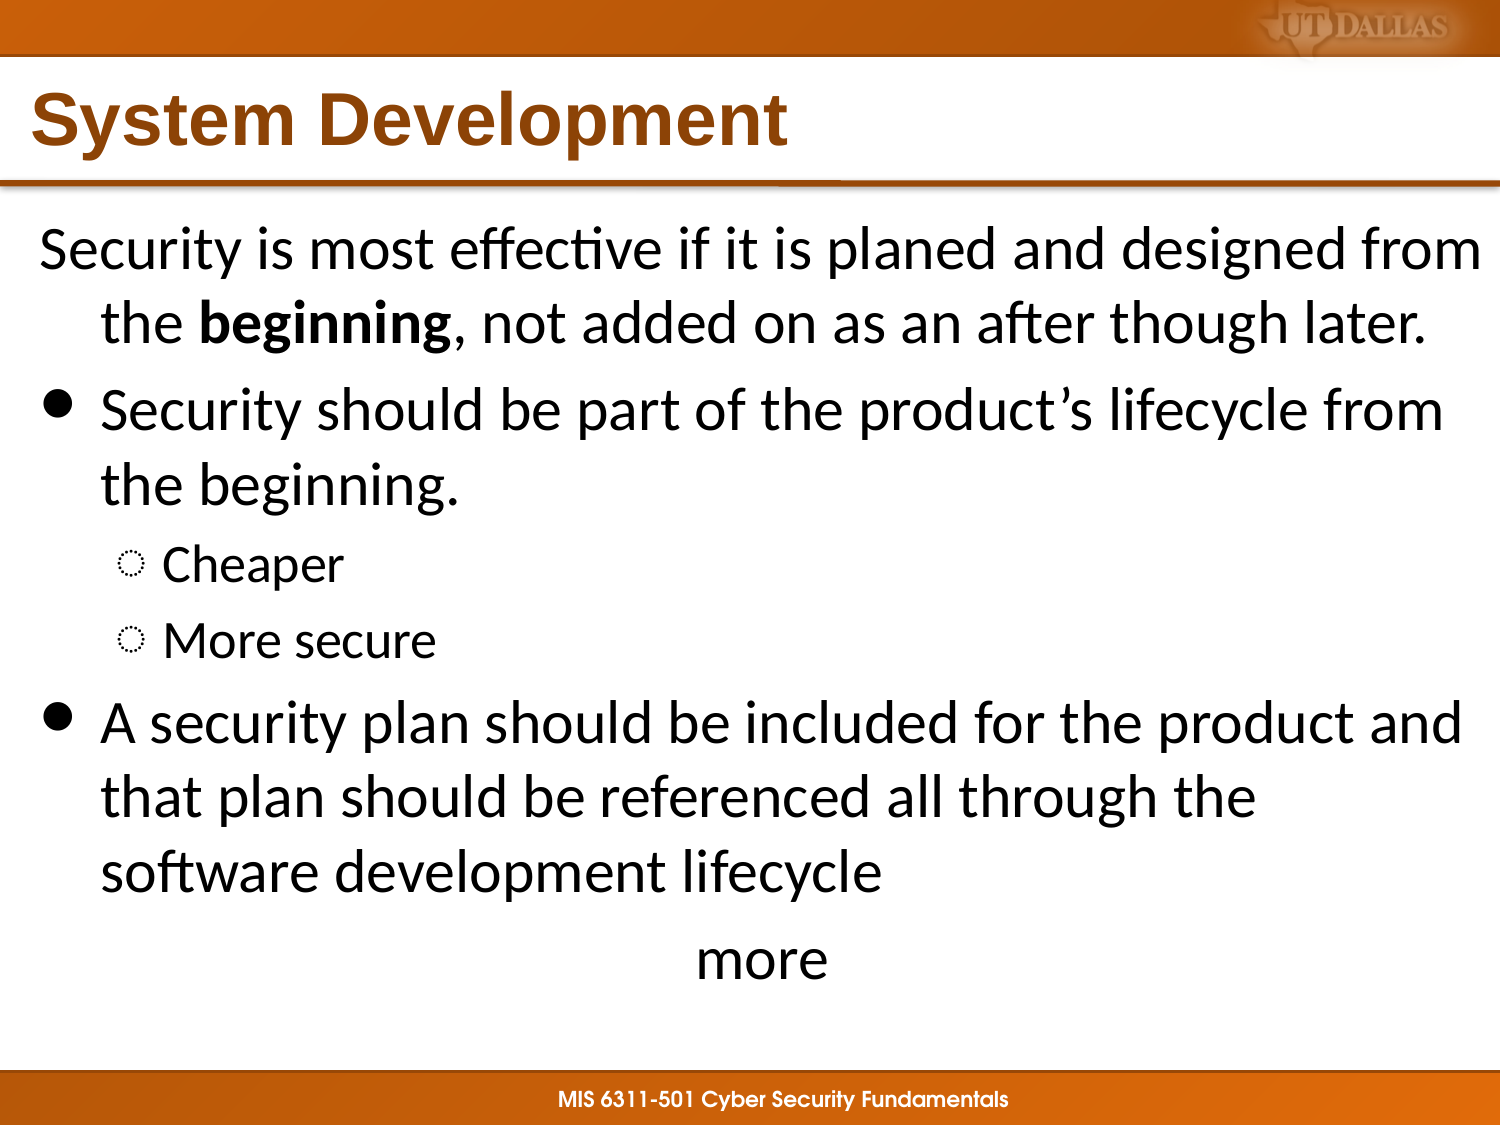

# System Development
Security is most effective if it is planed and designed from the beginning, not added on as an after though later.
Security should be part of the product’s lifecycle from the beginning.
Cheaper
More secure
A security plan should be included for the product and that plan should be referenced all through the software development lifecycle
more